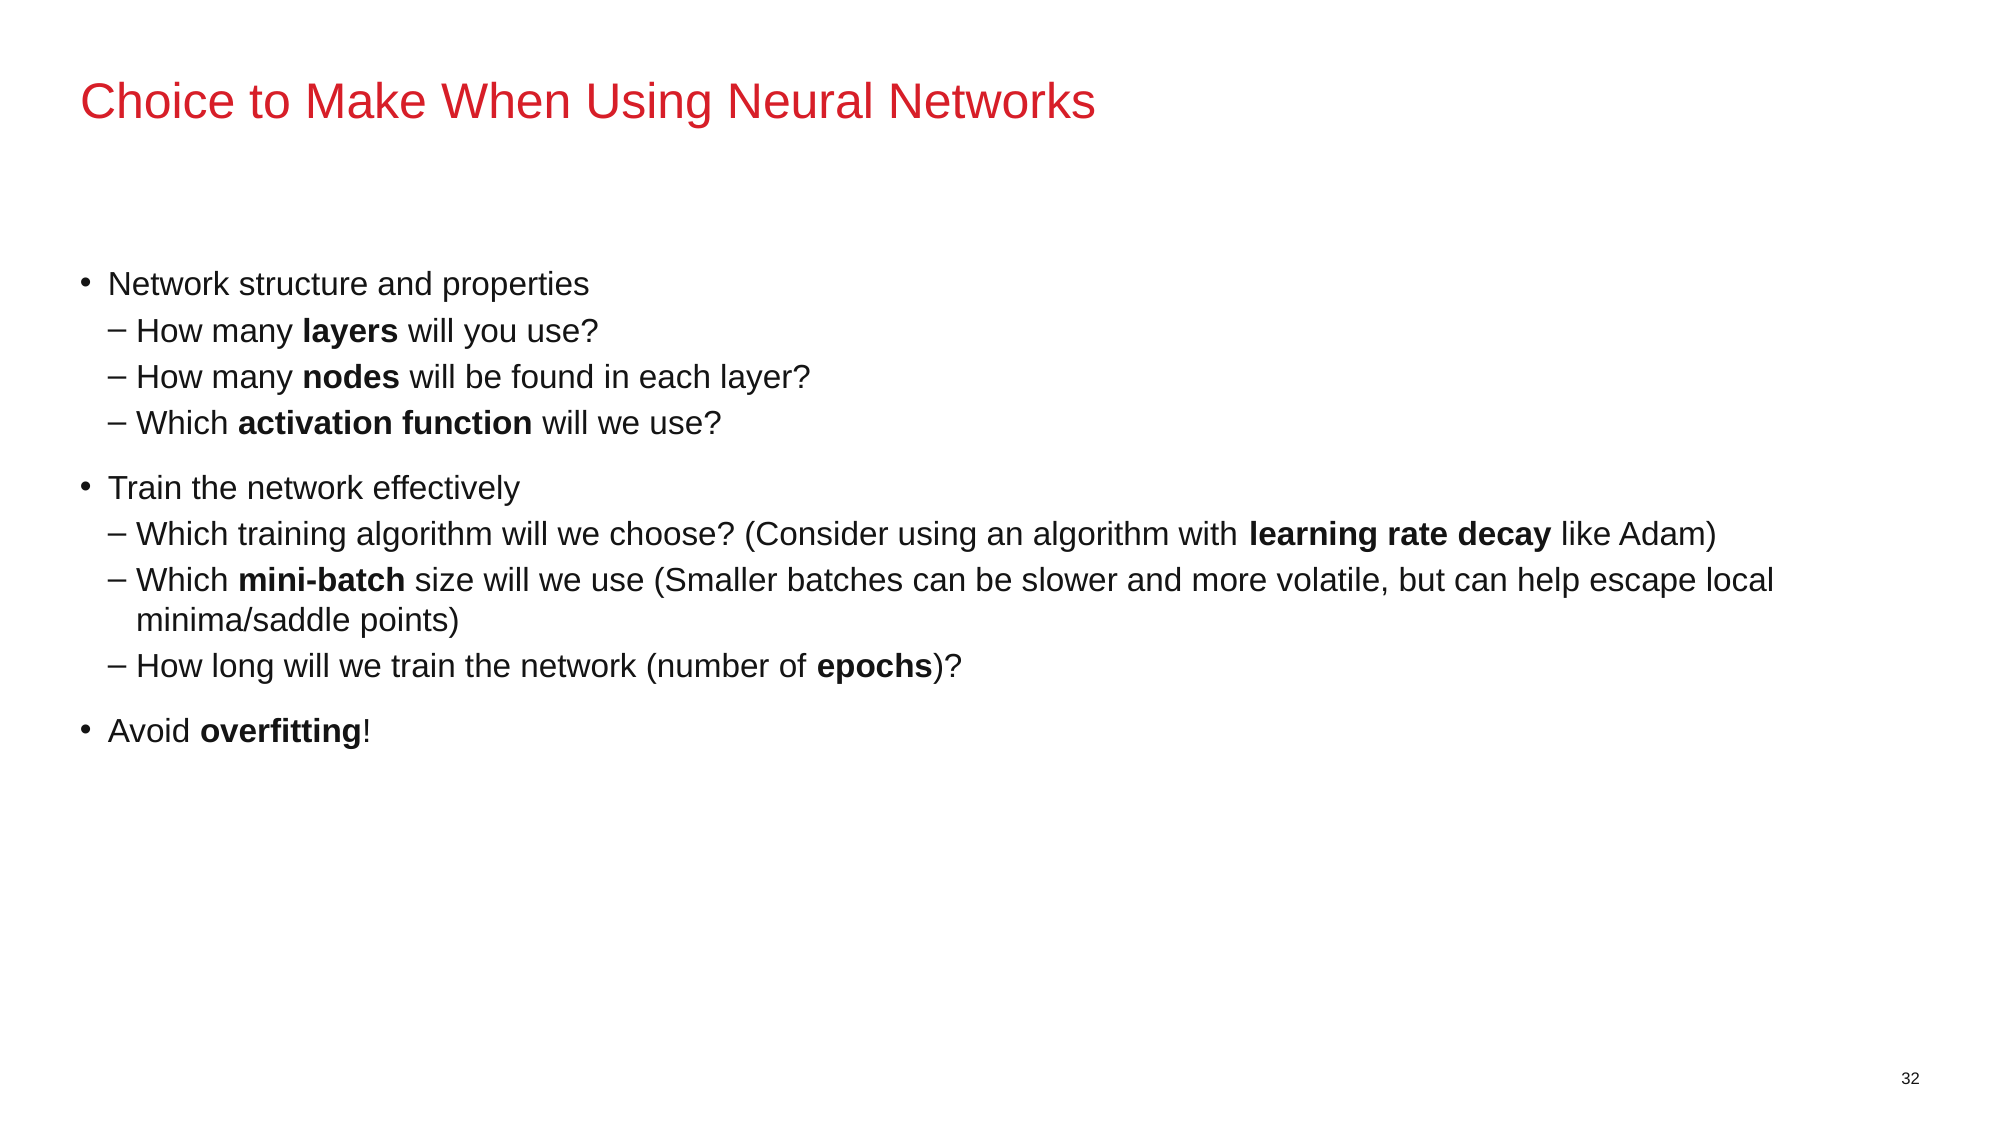

# Choice to Make When Using Neural Networks
Network structure and properties
How many layers will you use?
How many nodes will be found in each layer?
Which activation function will we use?
Train the network effectively
Which training algorithm will we choose? (Consider using an algorithm with learning rate decay like Adam)
Which mini-batch size will we use (Smaller batches can be slower and more volatile, but can help escape local minima/saddle points)
How long will we train the network (number of epochs)?
Avoid overfitting!
32